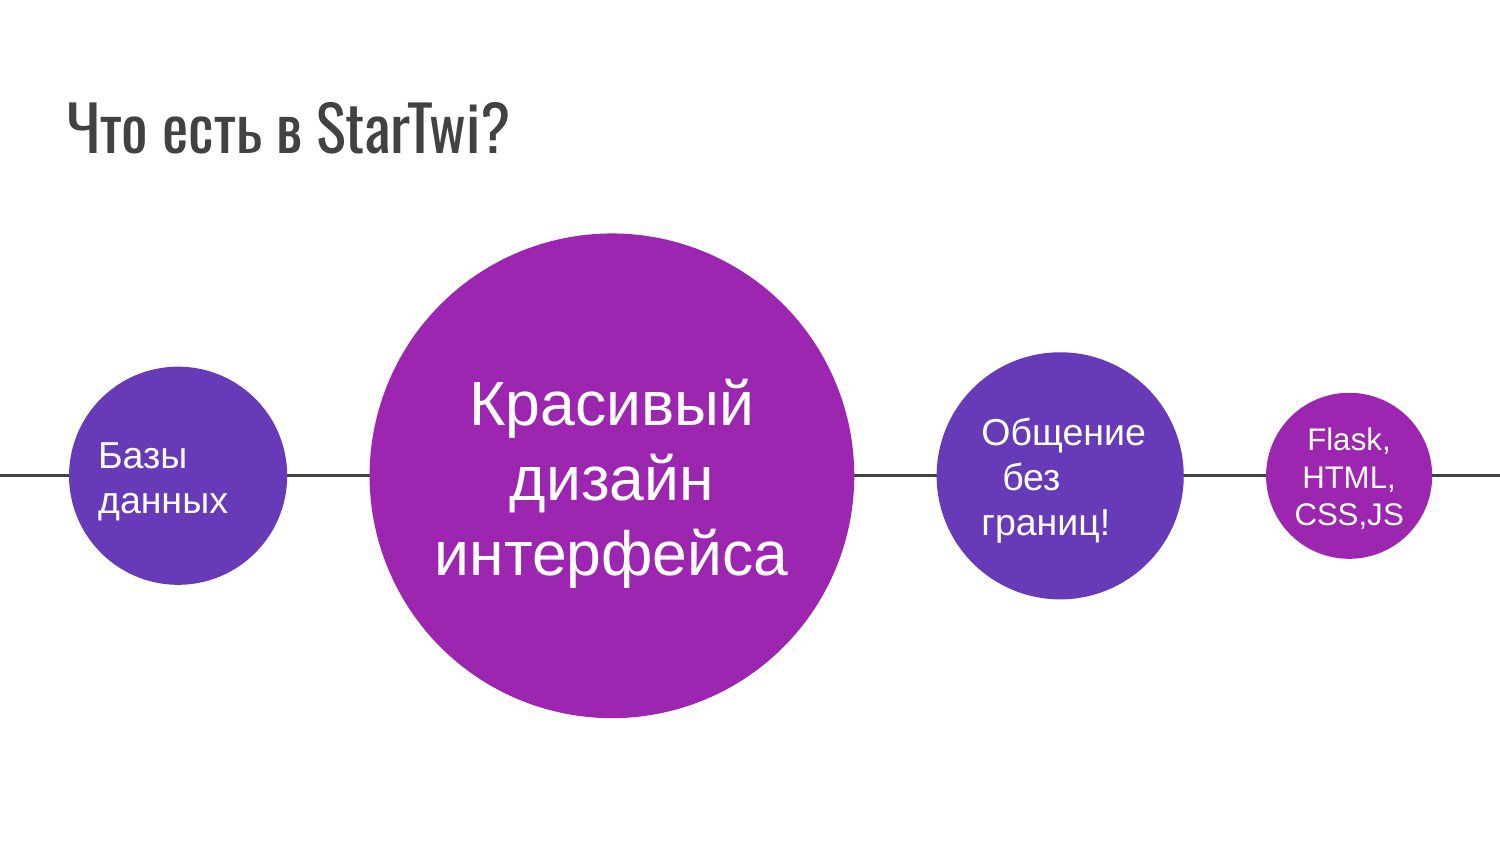

# Что есть в StarTwi?

Красивый
дизайн интерфейса
Общение        без
границ!
Flask,
HTML, CSS,JS
Базы данных